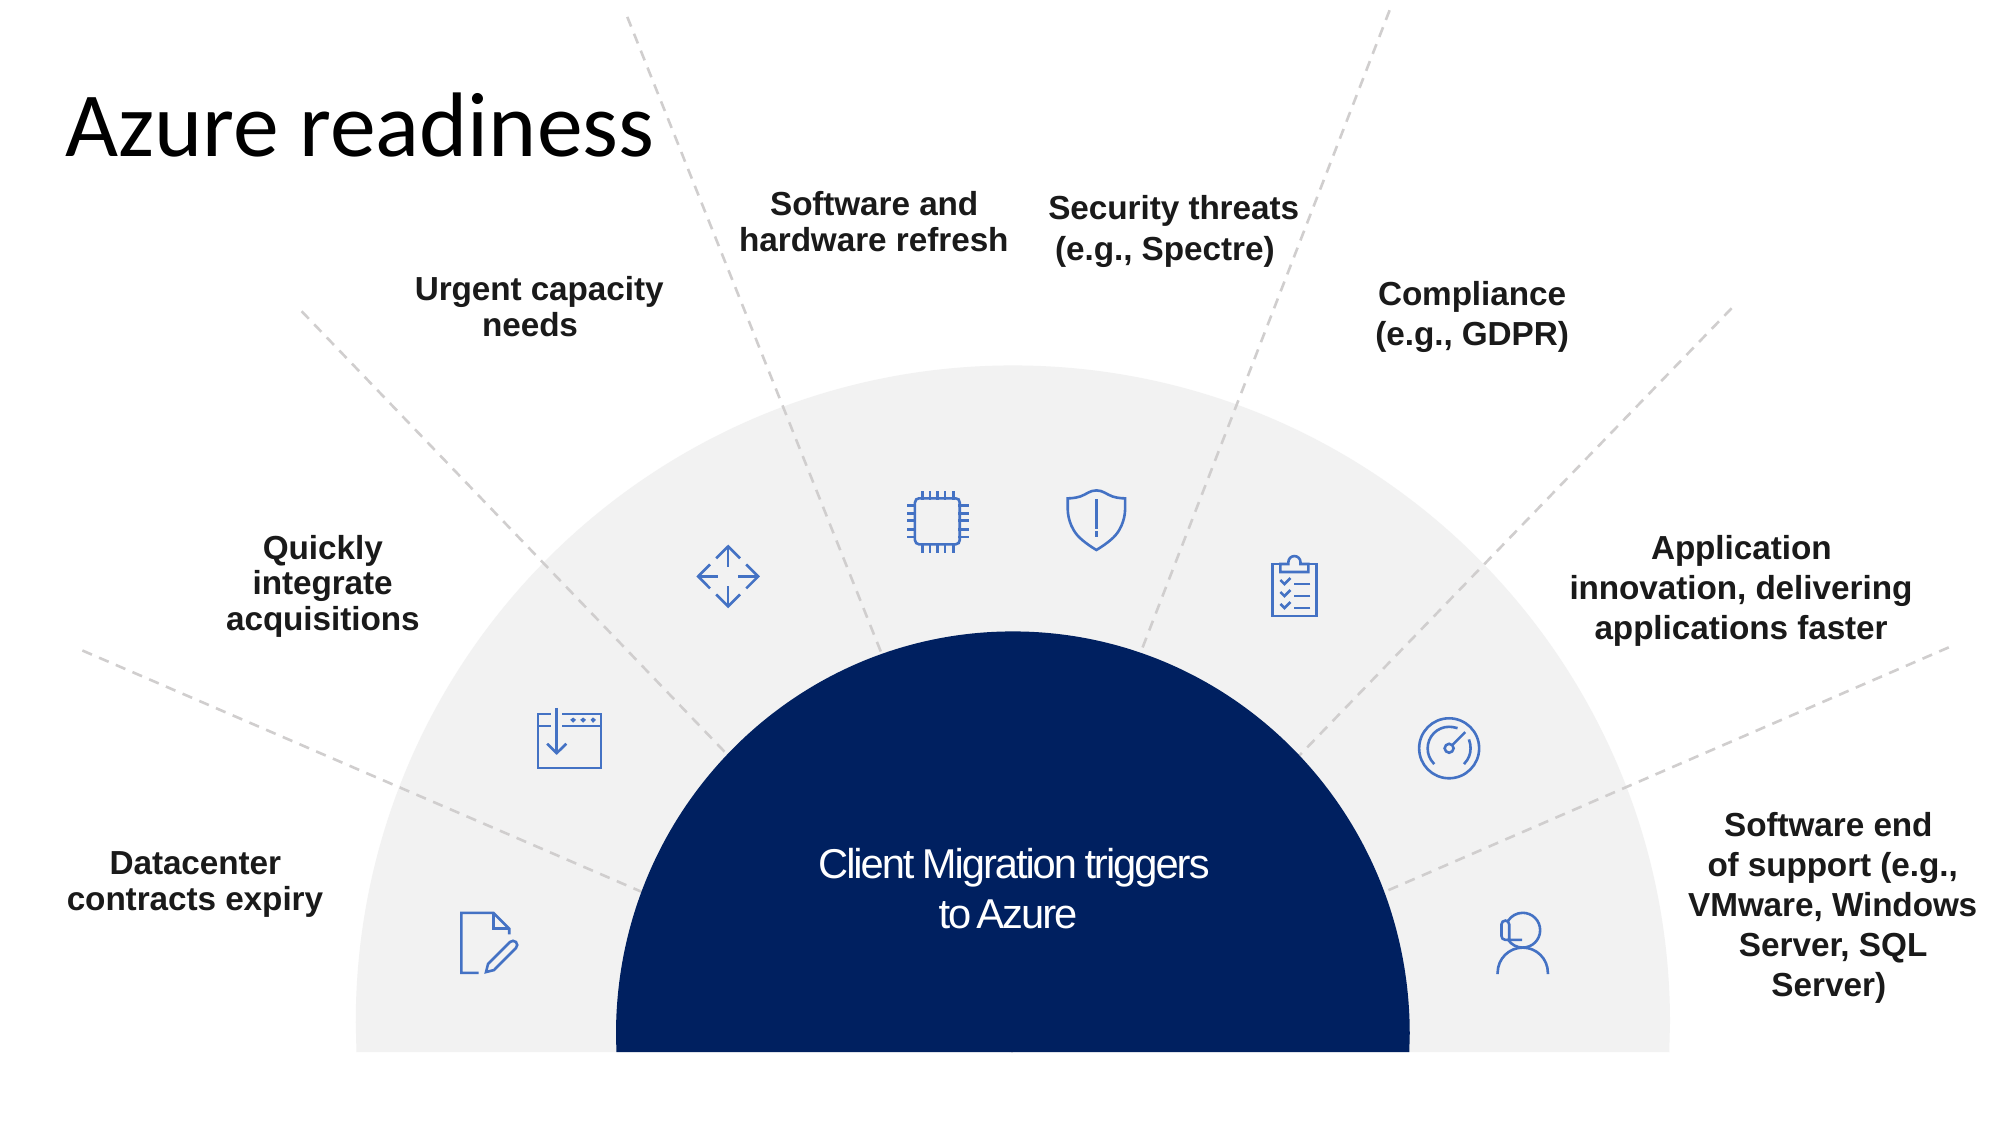

# Azure readiness
Software and hardware refresh

Security threats
(e.g., Spectre)

Urgent capacity needs

Compliance
(e.g., GDPR)

Application innovation, delivering applications faster

Quickly integrate acquisitions

Software end
of support (e.g., VMware, Windows Server, SQL Server)

Client Migration triggers to Azure
Datacenter contracts expiry